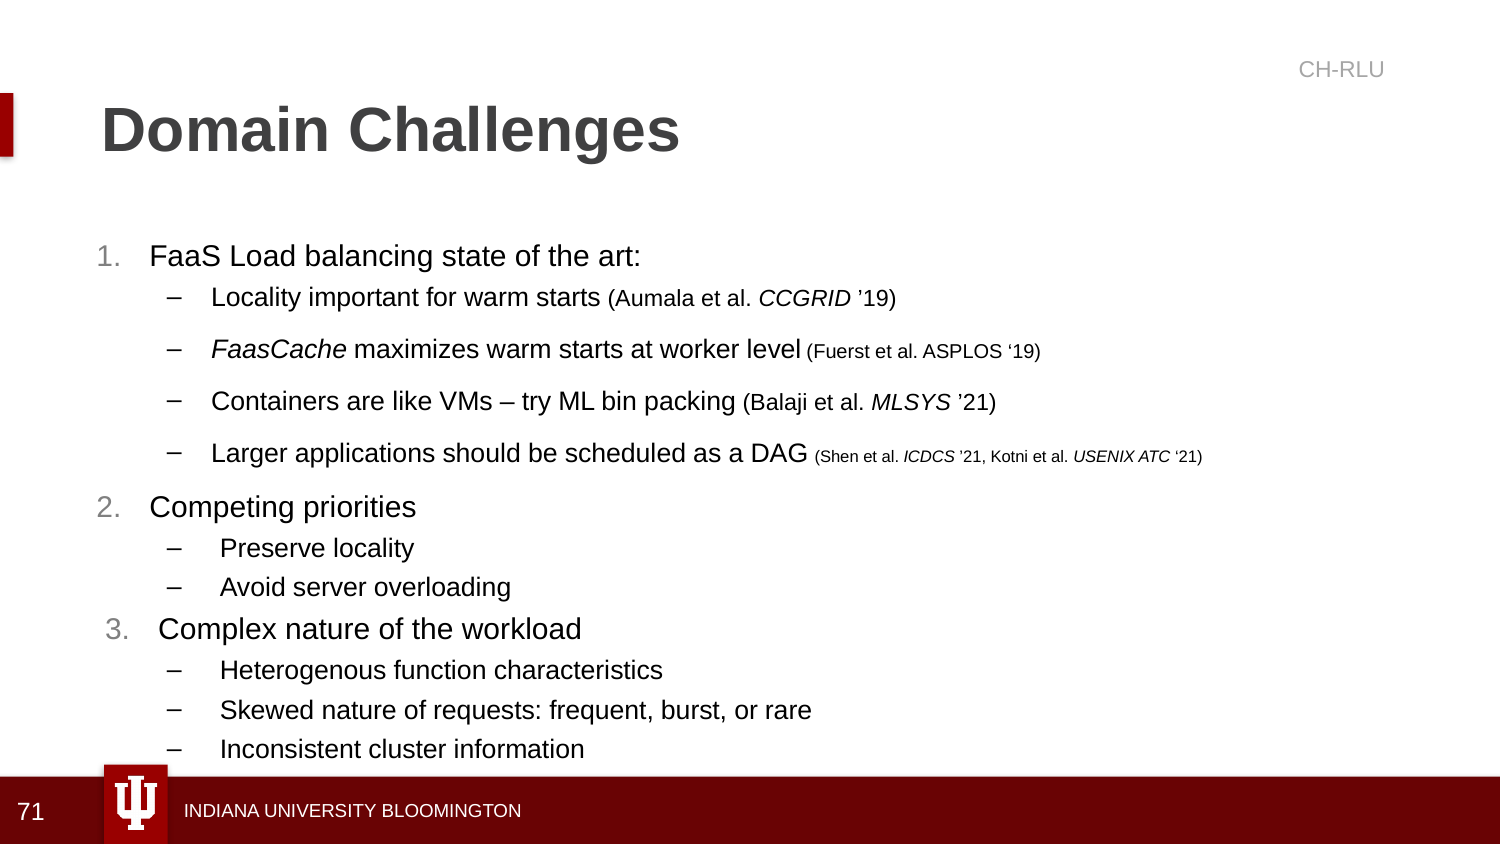

CH-RLU
# Domain Challenges
FaaS Load balancing state of the art:
Locality important for warm starts (Aumala et al. CCGRID ’19)
FaasCache maximizes warm starts at worker level (Fuerst et al. ASPLOS ‘19)
Containers are like VMs – try ML bin packing (Balaji et al. MLSYS ’21)
Larger applications should be scheduled as a DAG (Shen et al. ICDCS ’21, Kotni et al. USENIX ATC ‘21)
Competing priorities
Preserve locality
Avoid server overloading
Complex nature of the workload
Heterogenous function characteristics
Skewed nature of requests: frequent, burst, or rare
Inconsistent cluster information
71